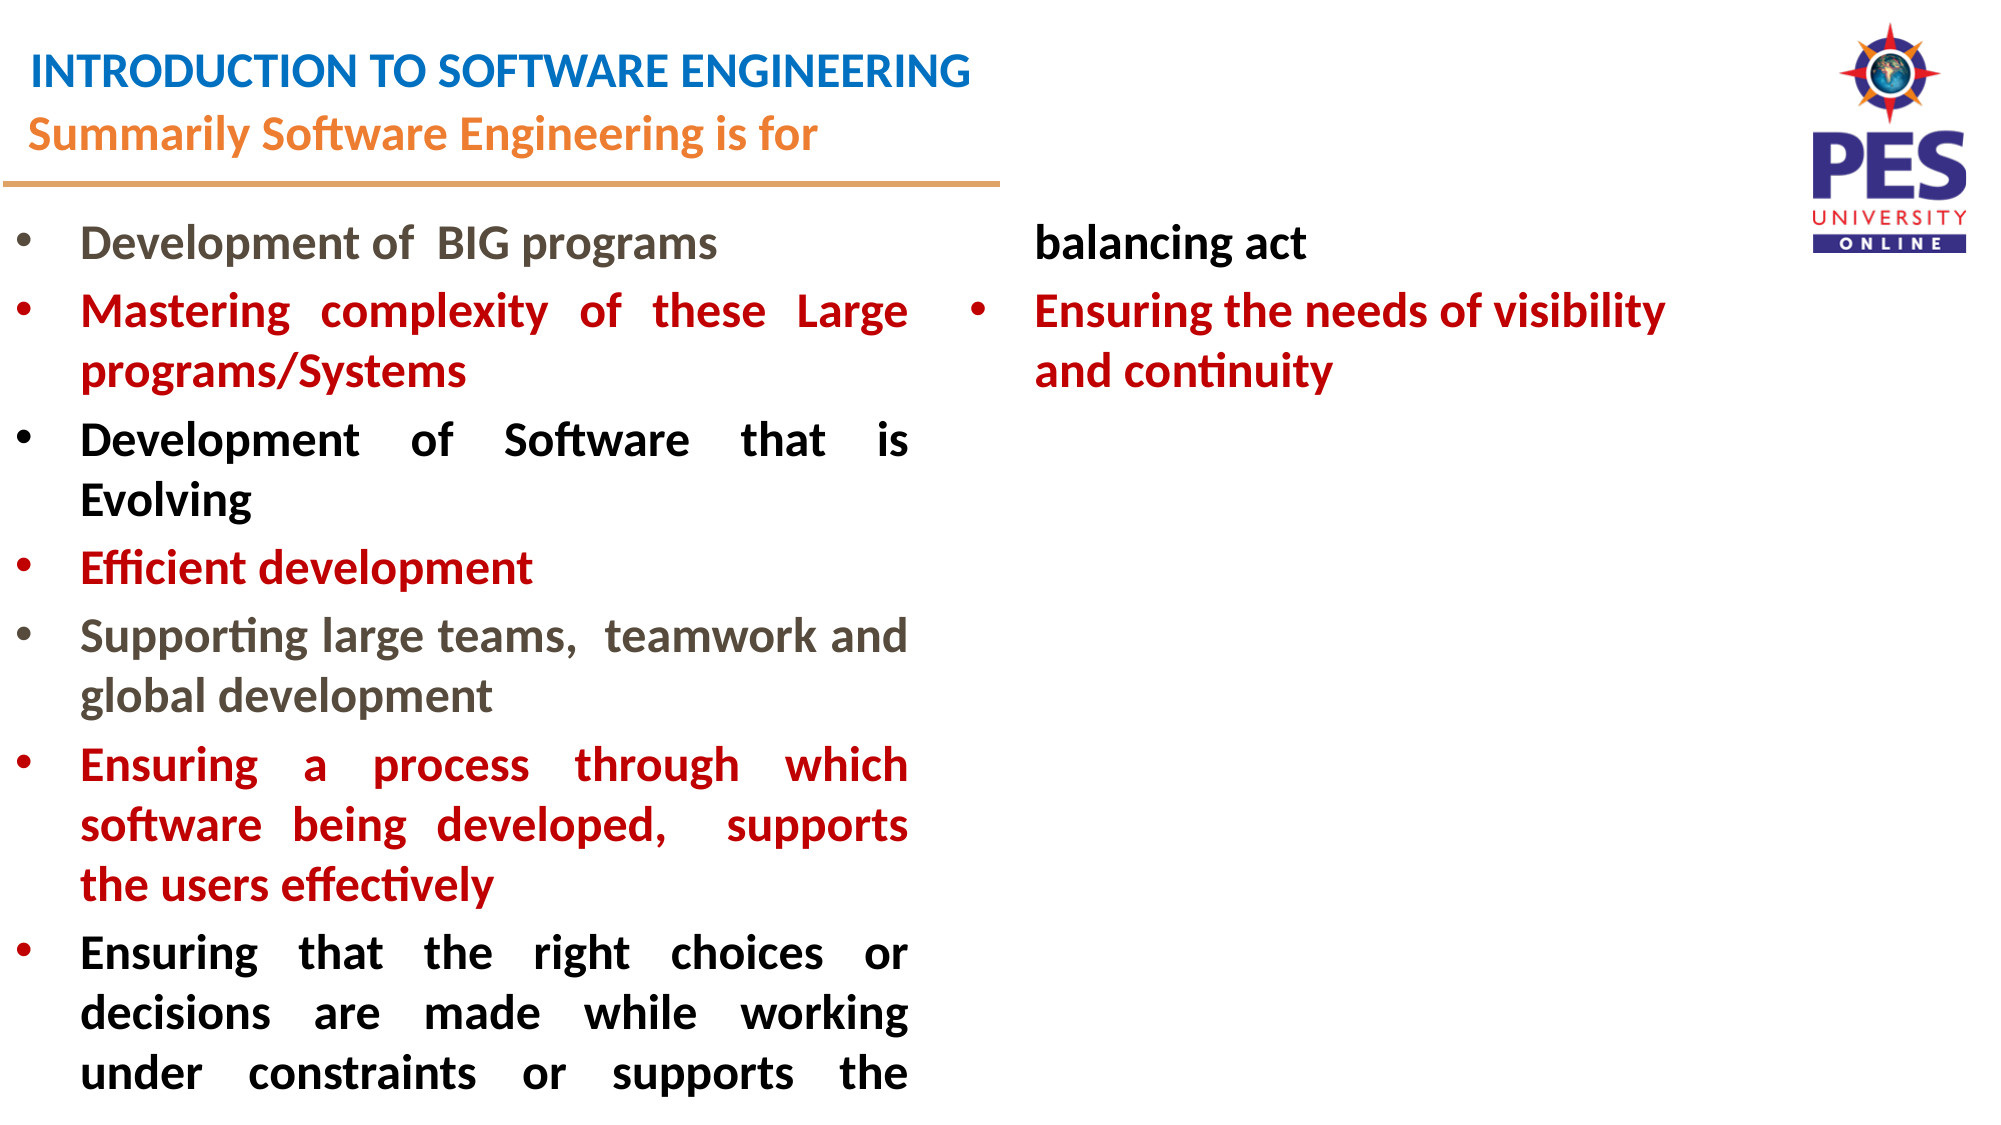

Summarily Software Engineering is for
Development of  BIG programs
Mastering complexity of these Large programs/Systems
Development of Software that is Evolving
Efficient development
Supporting large teams,  teamwork and global development
Ensuring a process through which software being developed,  supports the users effectively
Ensuring that the right choices or decisions are made while working under constraints or supports the balancing act
Ensuring the needs of visibility
and continuity